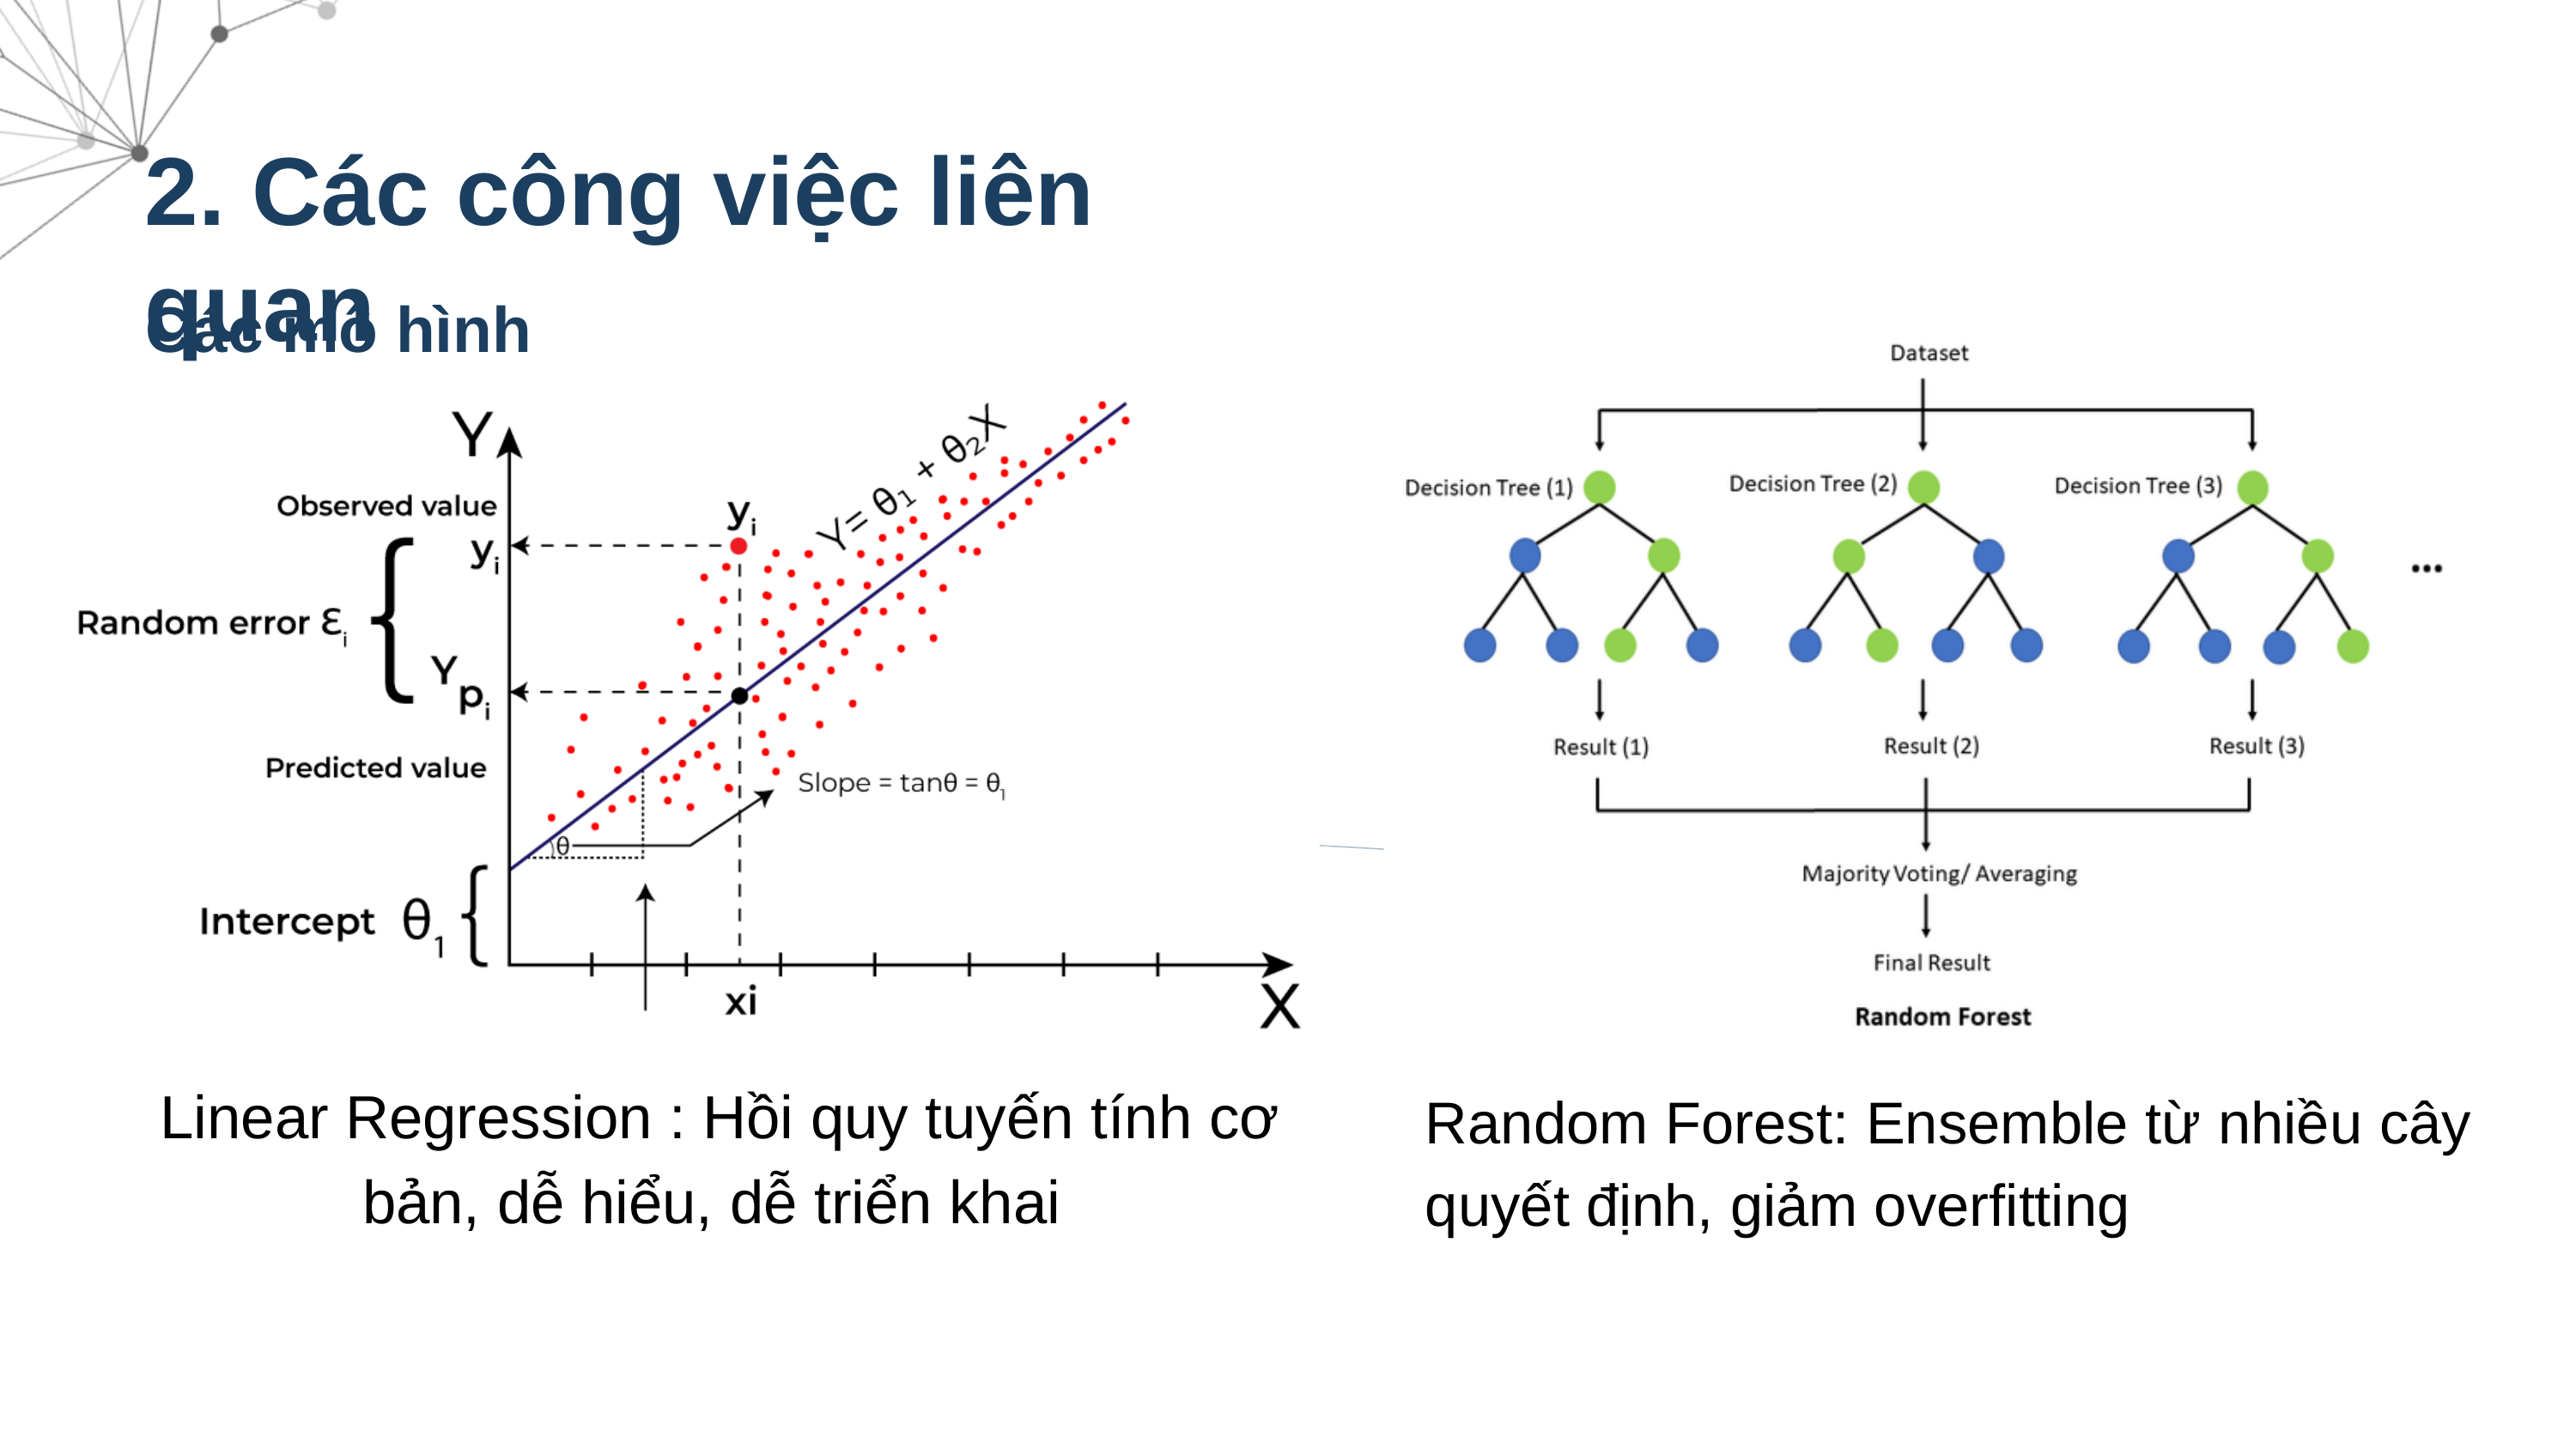

2. Các công việc liên quan
Các mô hình

 Linear Regression : Hồi quy tuyến tính cơ bản, dễ hiểu, dễ triển khai

Random Forest: Ensemble từ nhiều cây quyết định, giảm overfitting